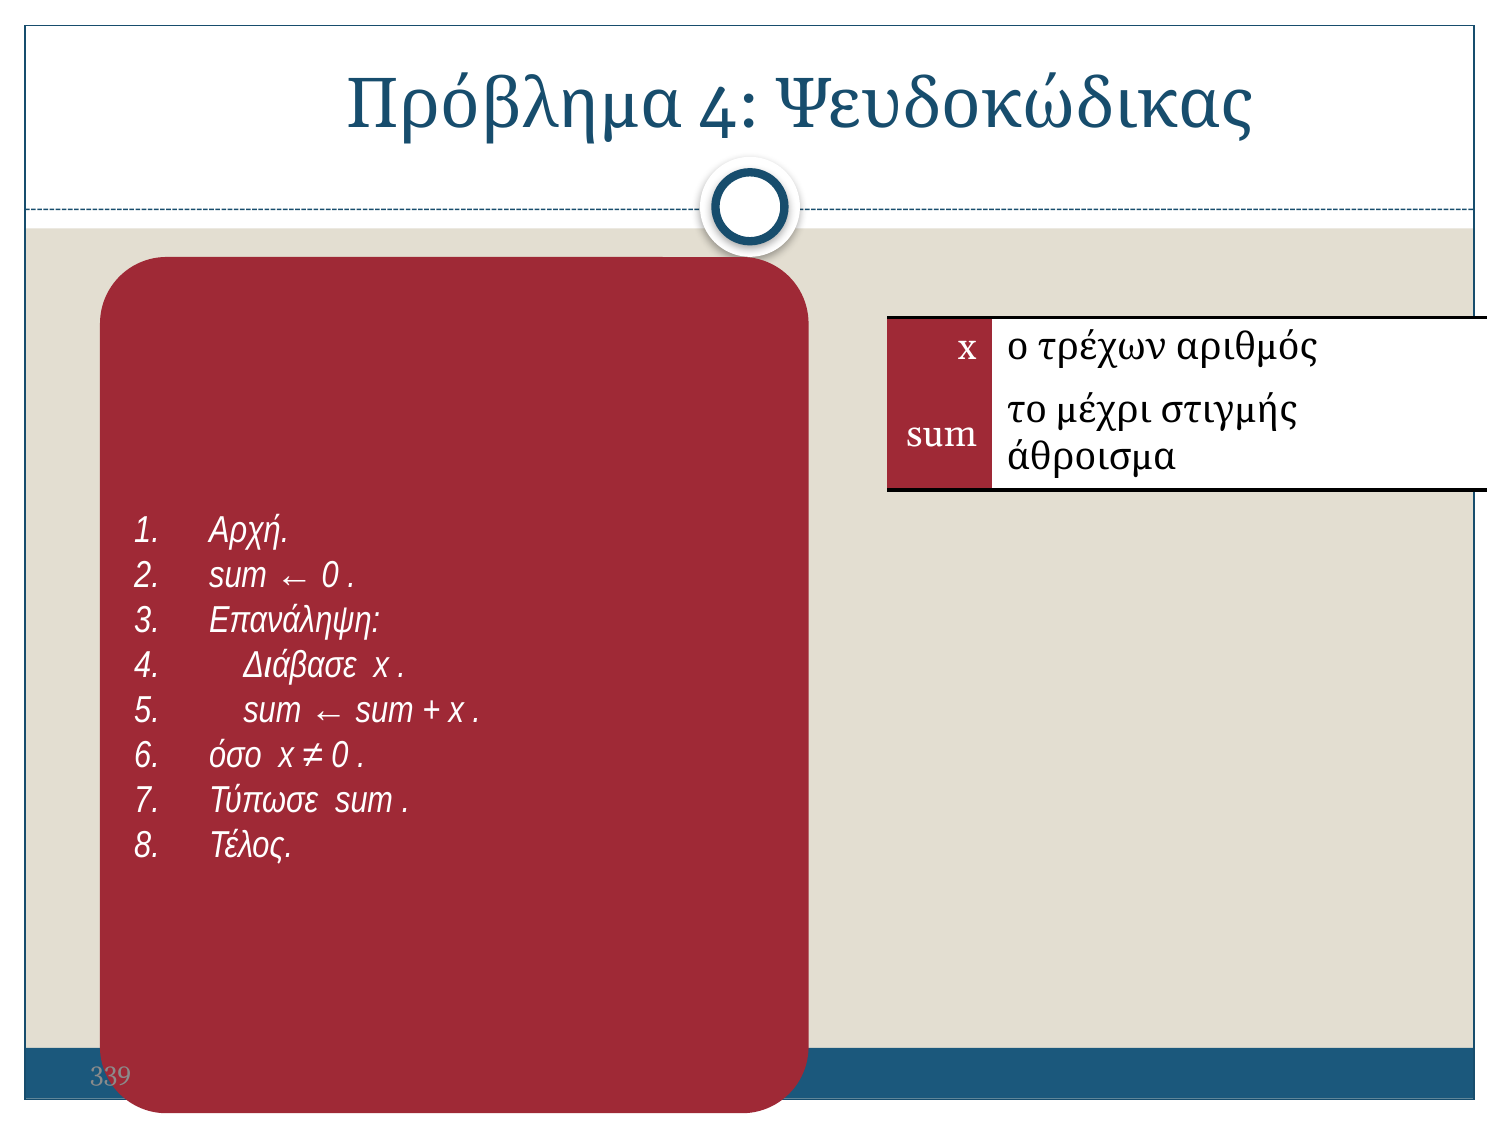

Πρόβλημα 4: Ψευδοκώδικας
Αρχή.
sum ← 0 .
Επανάληψη:
    Διάβασε  x .
    sum ← sum + x .
όσο  x ≠ 0 .
Τύπωσε  sum .
Τέλος.
| x | ο τρέχων αριθμός |
| --- | --- |
| sum | το μέχρι στιγμής άθροισμα |
339